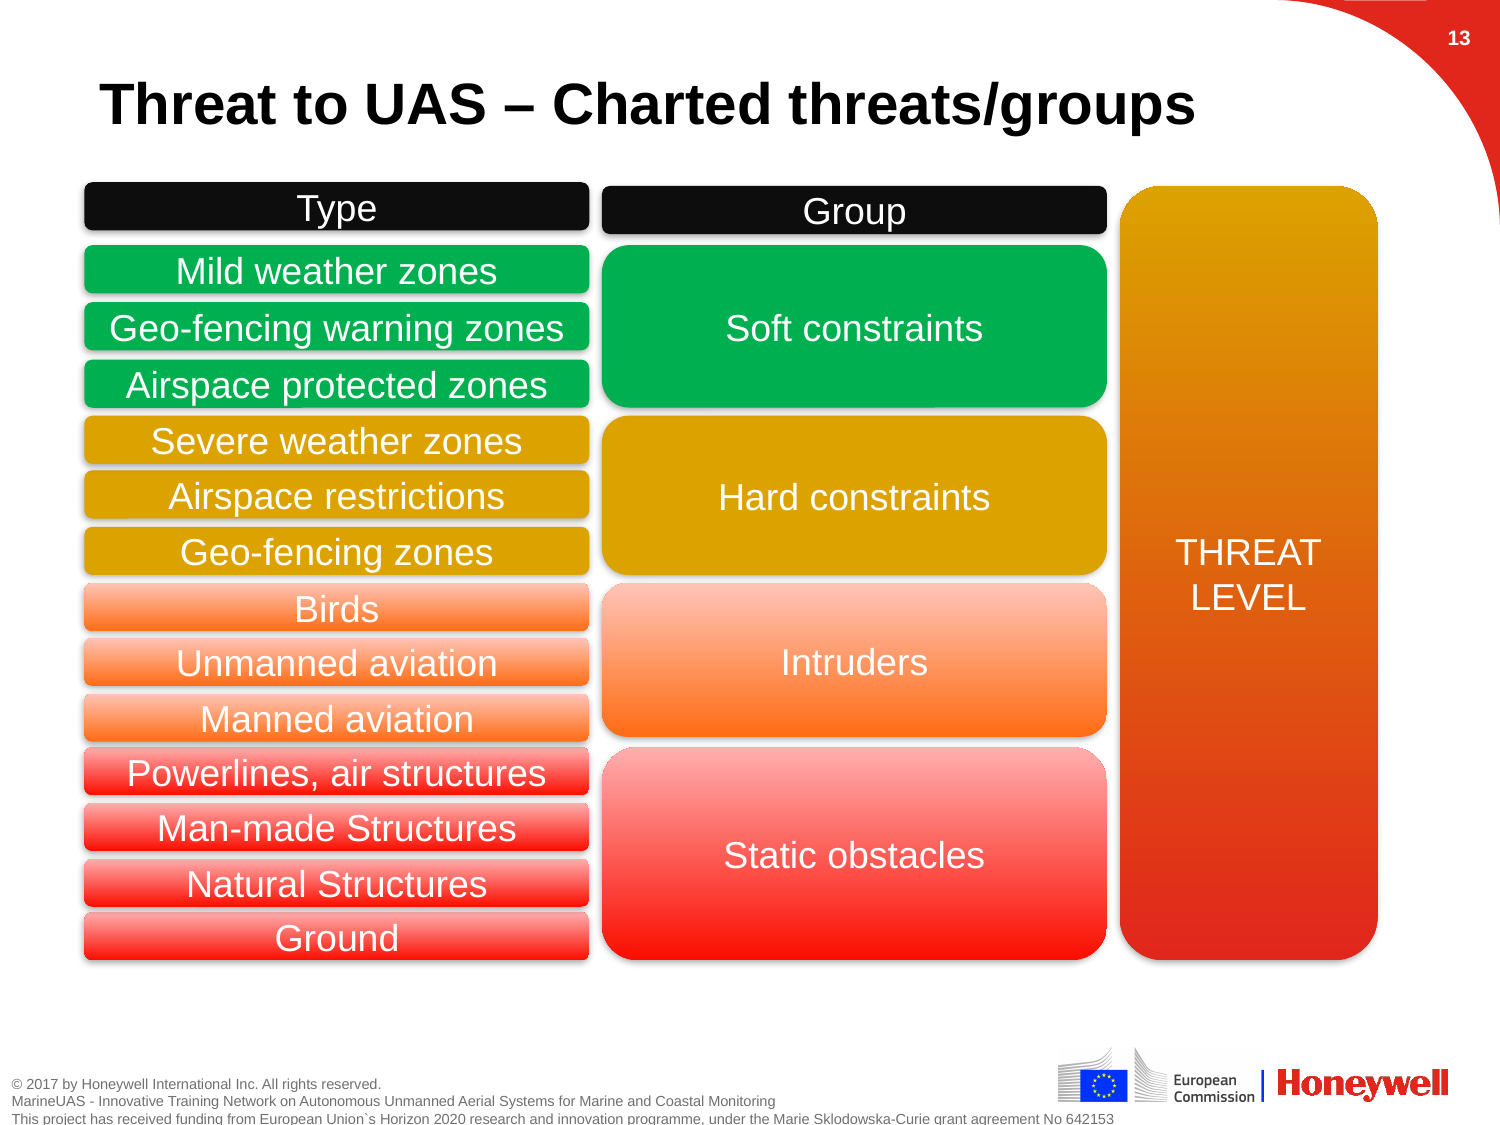

13
# Threat to UAS – Charted threats/groups
Type
Group
Mild weather zones
Soft constraints
Geo-fencing warning zones
Airspace protected zones
Severe weather zones
Hard constraints
THREAT
LEVEL
Airspace restrictions
Geo-fencing zones
Intruders
Birds
Unmanned aviation
Manned aviation
Powerlines, air structures
Static obstacles
Man-made Structures
Natural Structures
Ground